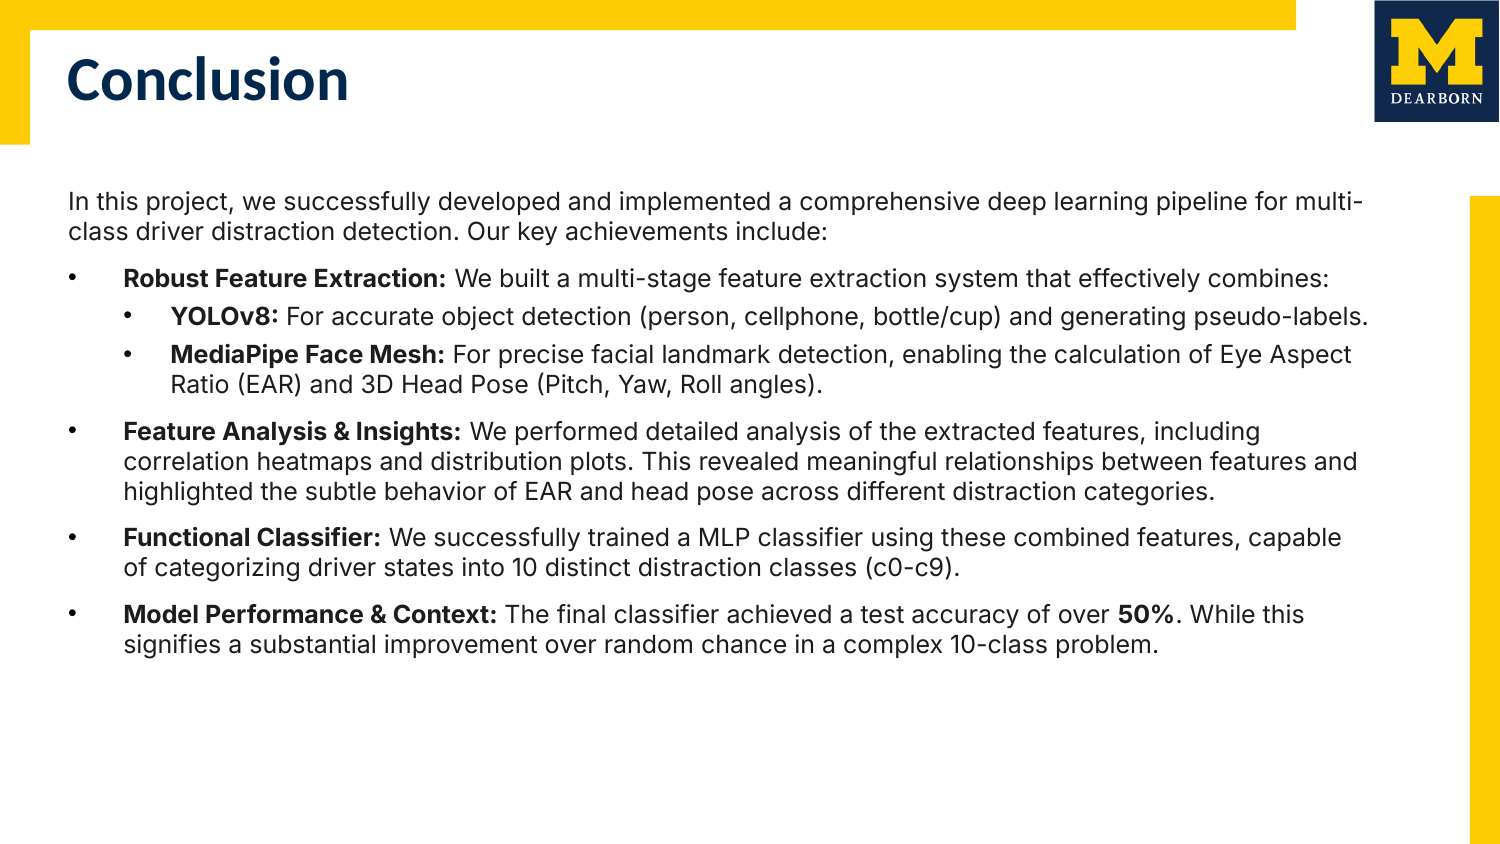

# Conclusion

In this project, we successfully developed and implemented a comprehensive deep learning pipeline for multi-class driver distraction detection. Our key achievements include:
Robust Feature Extraction: We built a multi-stage feature extraction system that effectively combines:
YOLOv8: For accurate object detection (person, cellphone, bottle/cup) and generating pseudo-labels.
MediaPipe Face Mesh: For precise facial landmark detection, enabling the calculation of Eye Aspect Ratio (EAR) and 3D Head Pose (Pitch, Yaw, Roll angles).
Feature Analysis & Insights: We performed detailed analysis of the extracted features, including correlation heatmaps and distribution plots. This revealed meaningful relationships between features and highlighted the subtle behavior of EAR and head pose across different distraction categories.
Functional Classifier: We successfully trained a MLP classifier using these combined features, capable of categorizing driver states into 10 distinct distraction classes (c0-c9).
Model Performance & Context: The final classifier achieved a test accuracy of over 50%. While this signifies a substantial improvement over random chance in a complex 10-class problem.